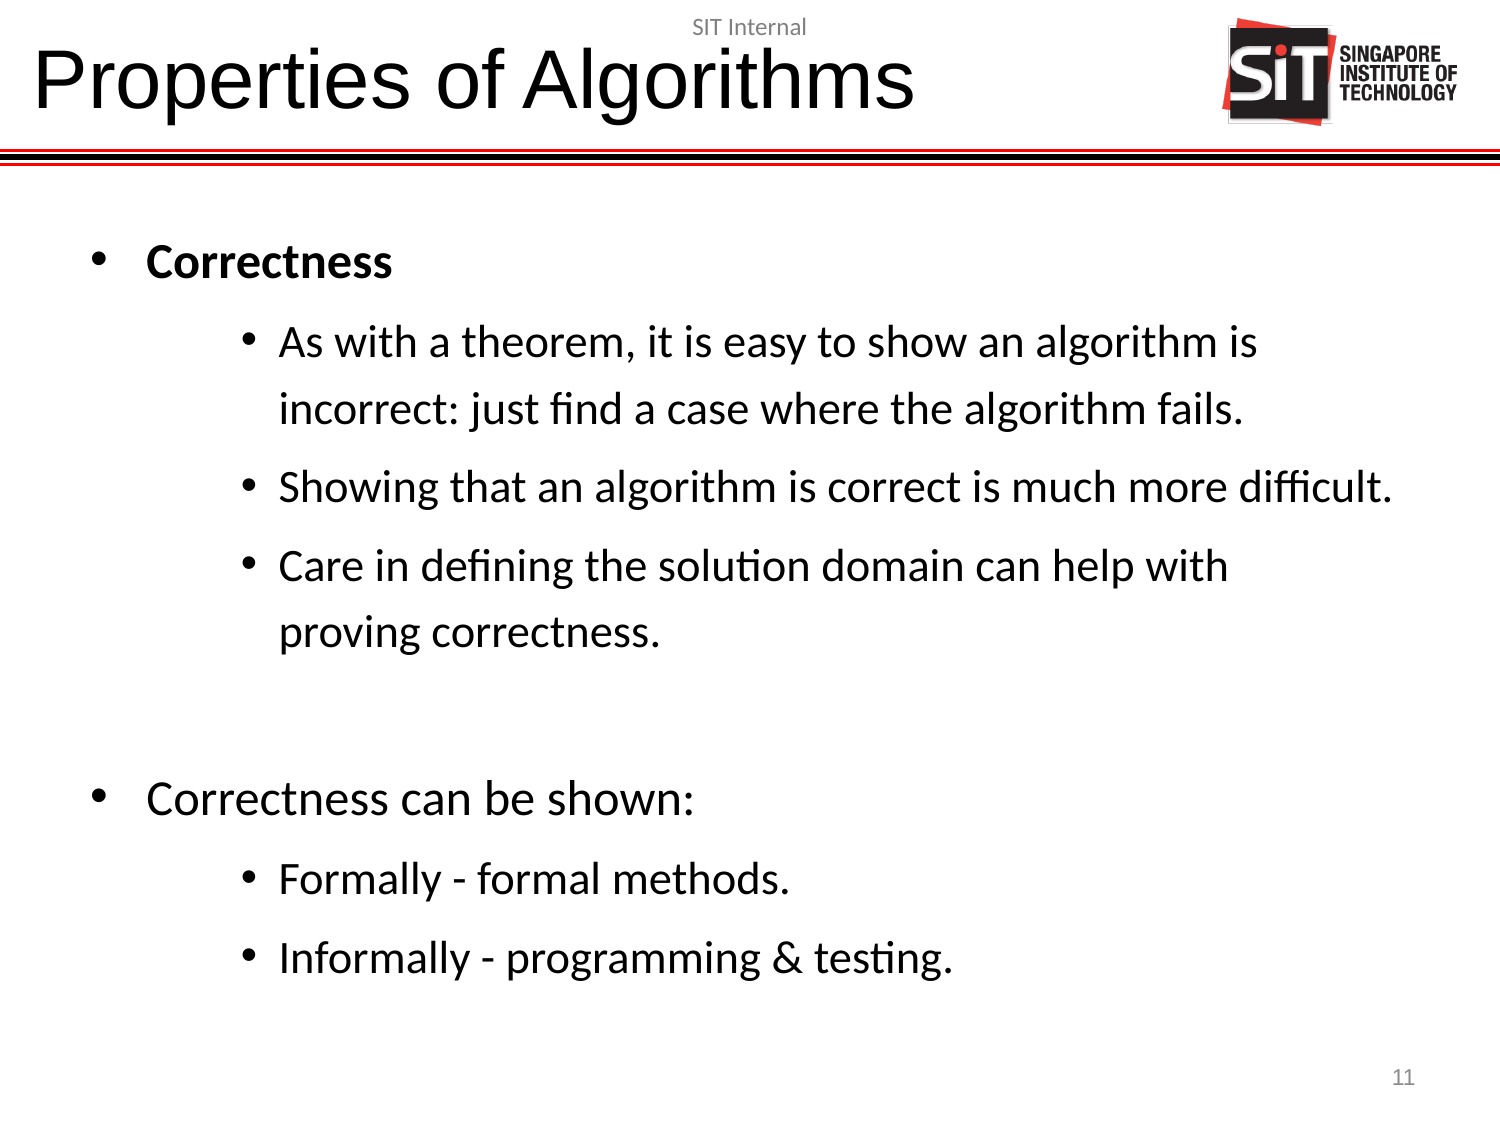

# Properties of Algorithms
Correctness
As with a theorem, it is easy to show an algorithm is incorrect: just find a case where the algorithm fails.
Showing that an algorithm is correct is much more difficult.
Care in defining the solution domain can help with
proving correctness.

Correctness can be shown:
Formally - formal methods.
Informally - programming & testing.